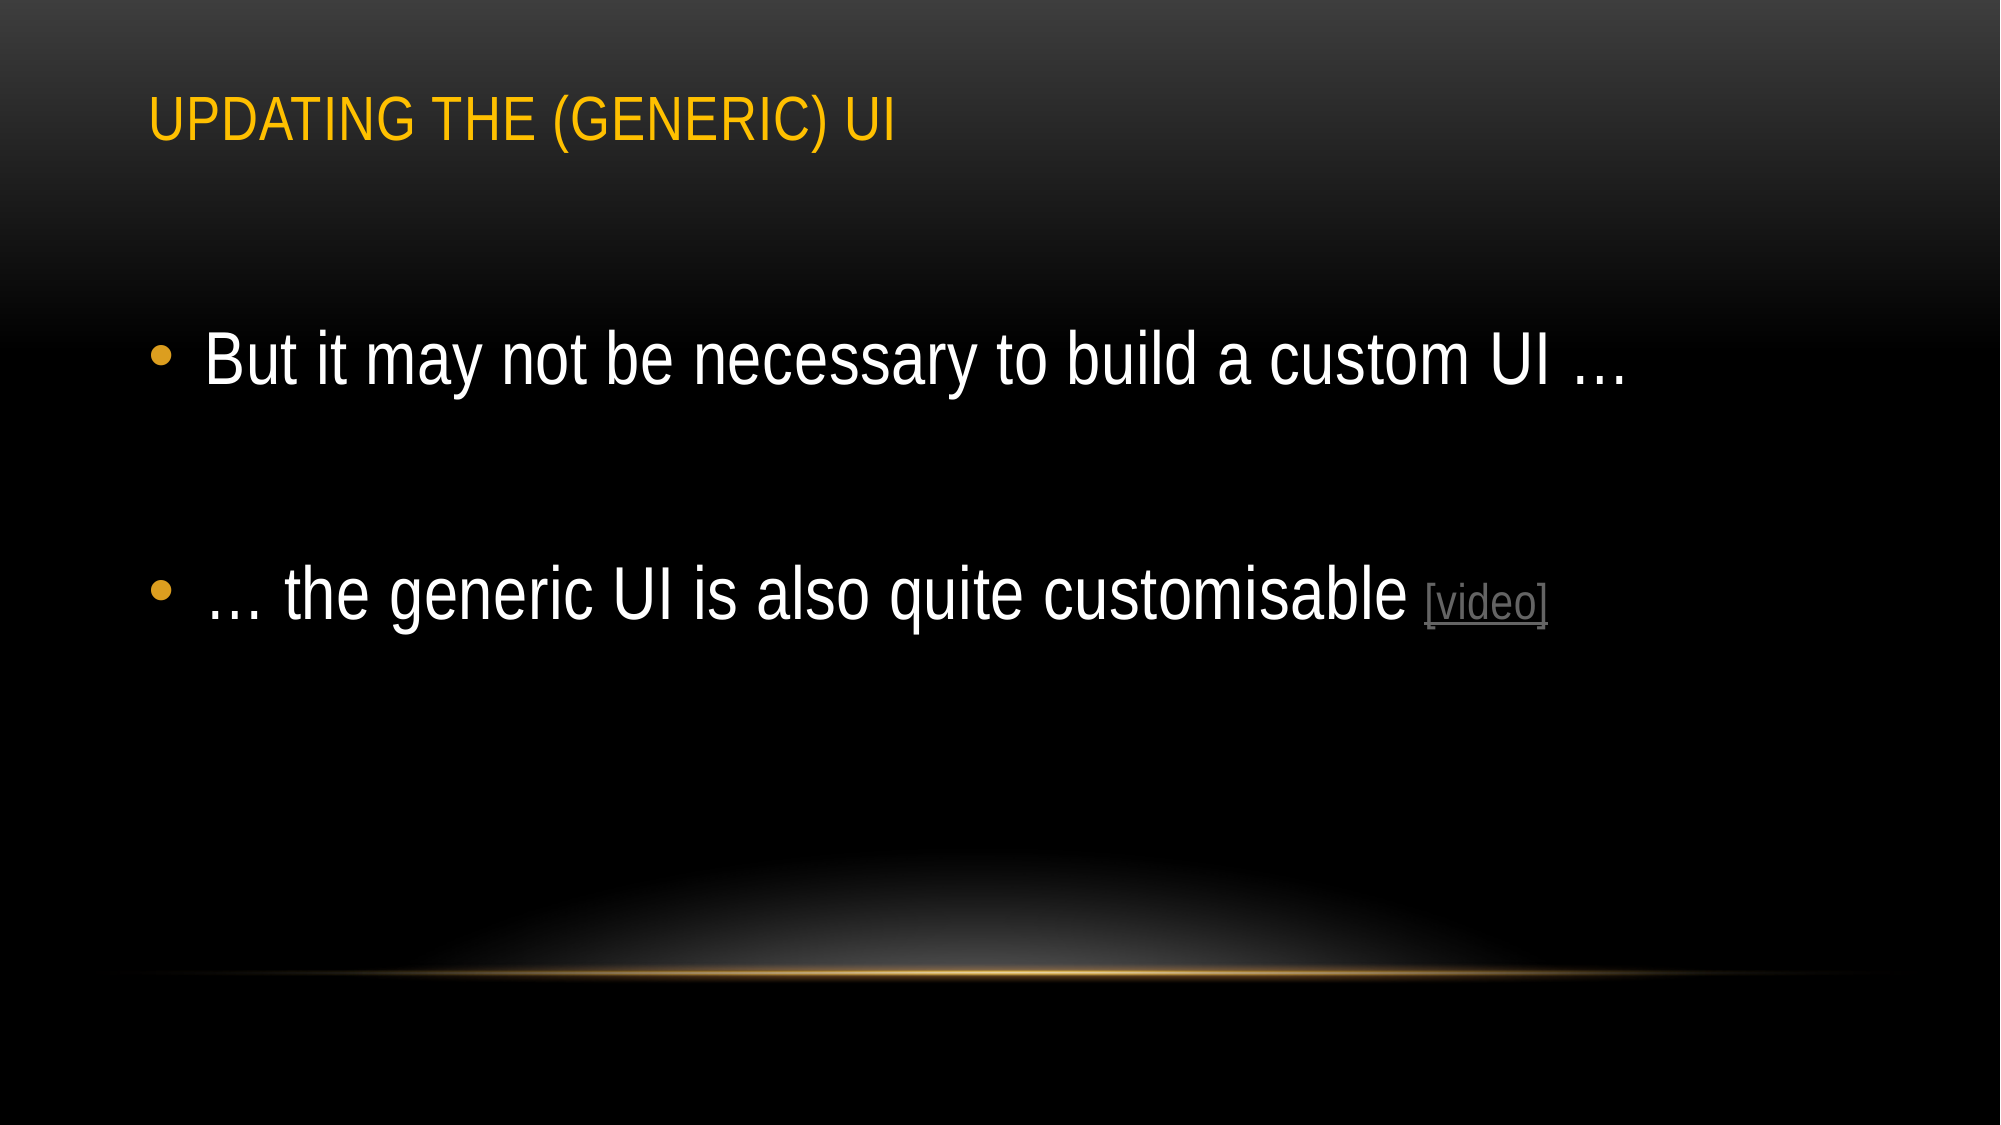

# Updating the (GENERIC) UI

But it may not be necessary to build a custom UI …

… the generic UI is also quite customisable [video]